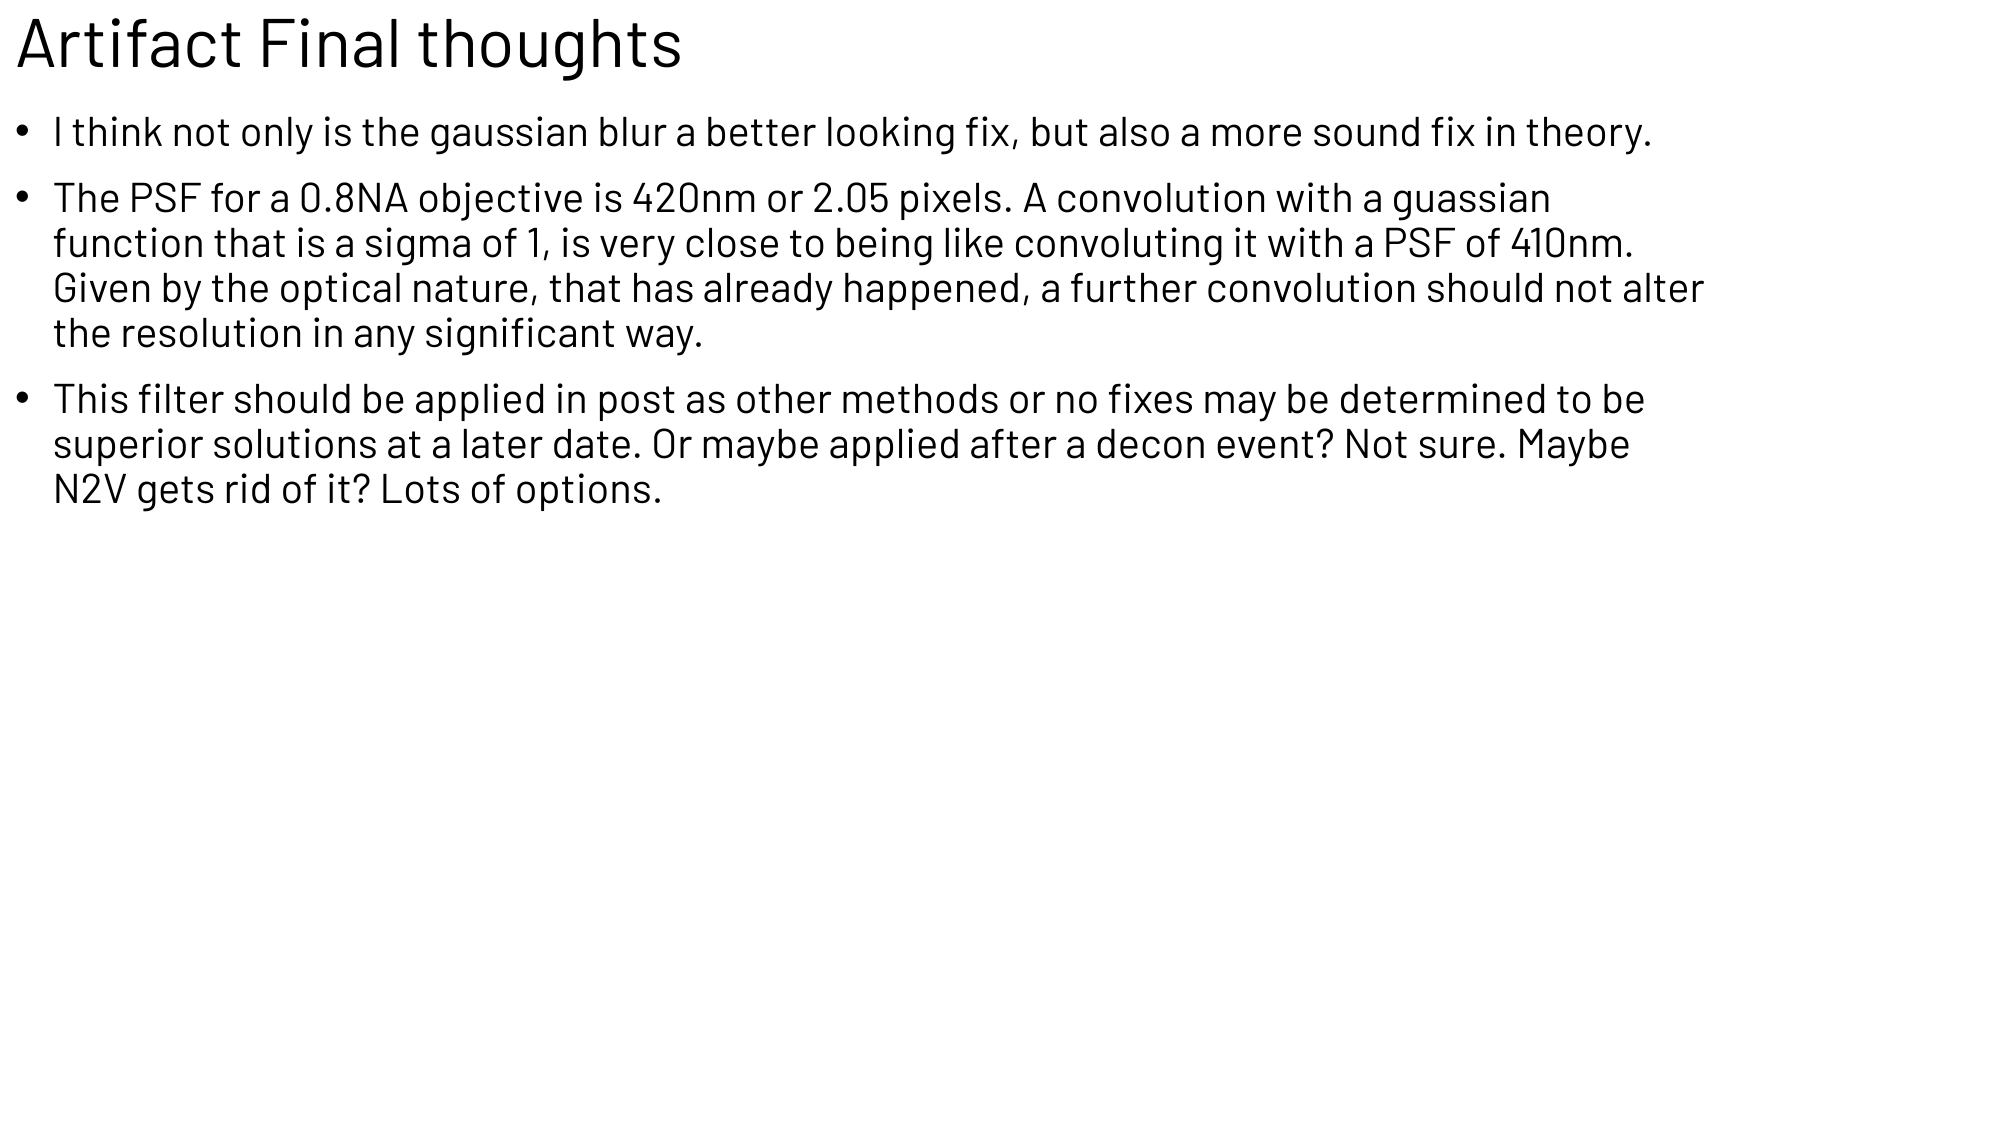

# Artifact Final thoughts
I think not only is the gaussian blur a better looking fix, but also a more sound fix in theory.
The PSF for a 0.8NA objective is 420nm or 2.05 pixels. A convolution with a guassian function that is a sigma of 1, is very close to being like convoluting it with a PSF of 410nm. Given by the optical nature, that has already happened, a further convolution should not alter the resolution in any significant way.
This filter should be applied in post as other methods or no fixes may be determined to be superior solutions at a later date. Or maybe applied after a decon event? Not sure. Maybe N2V gets rid of it? Lots of options.